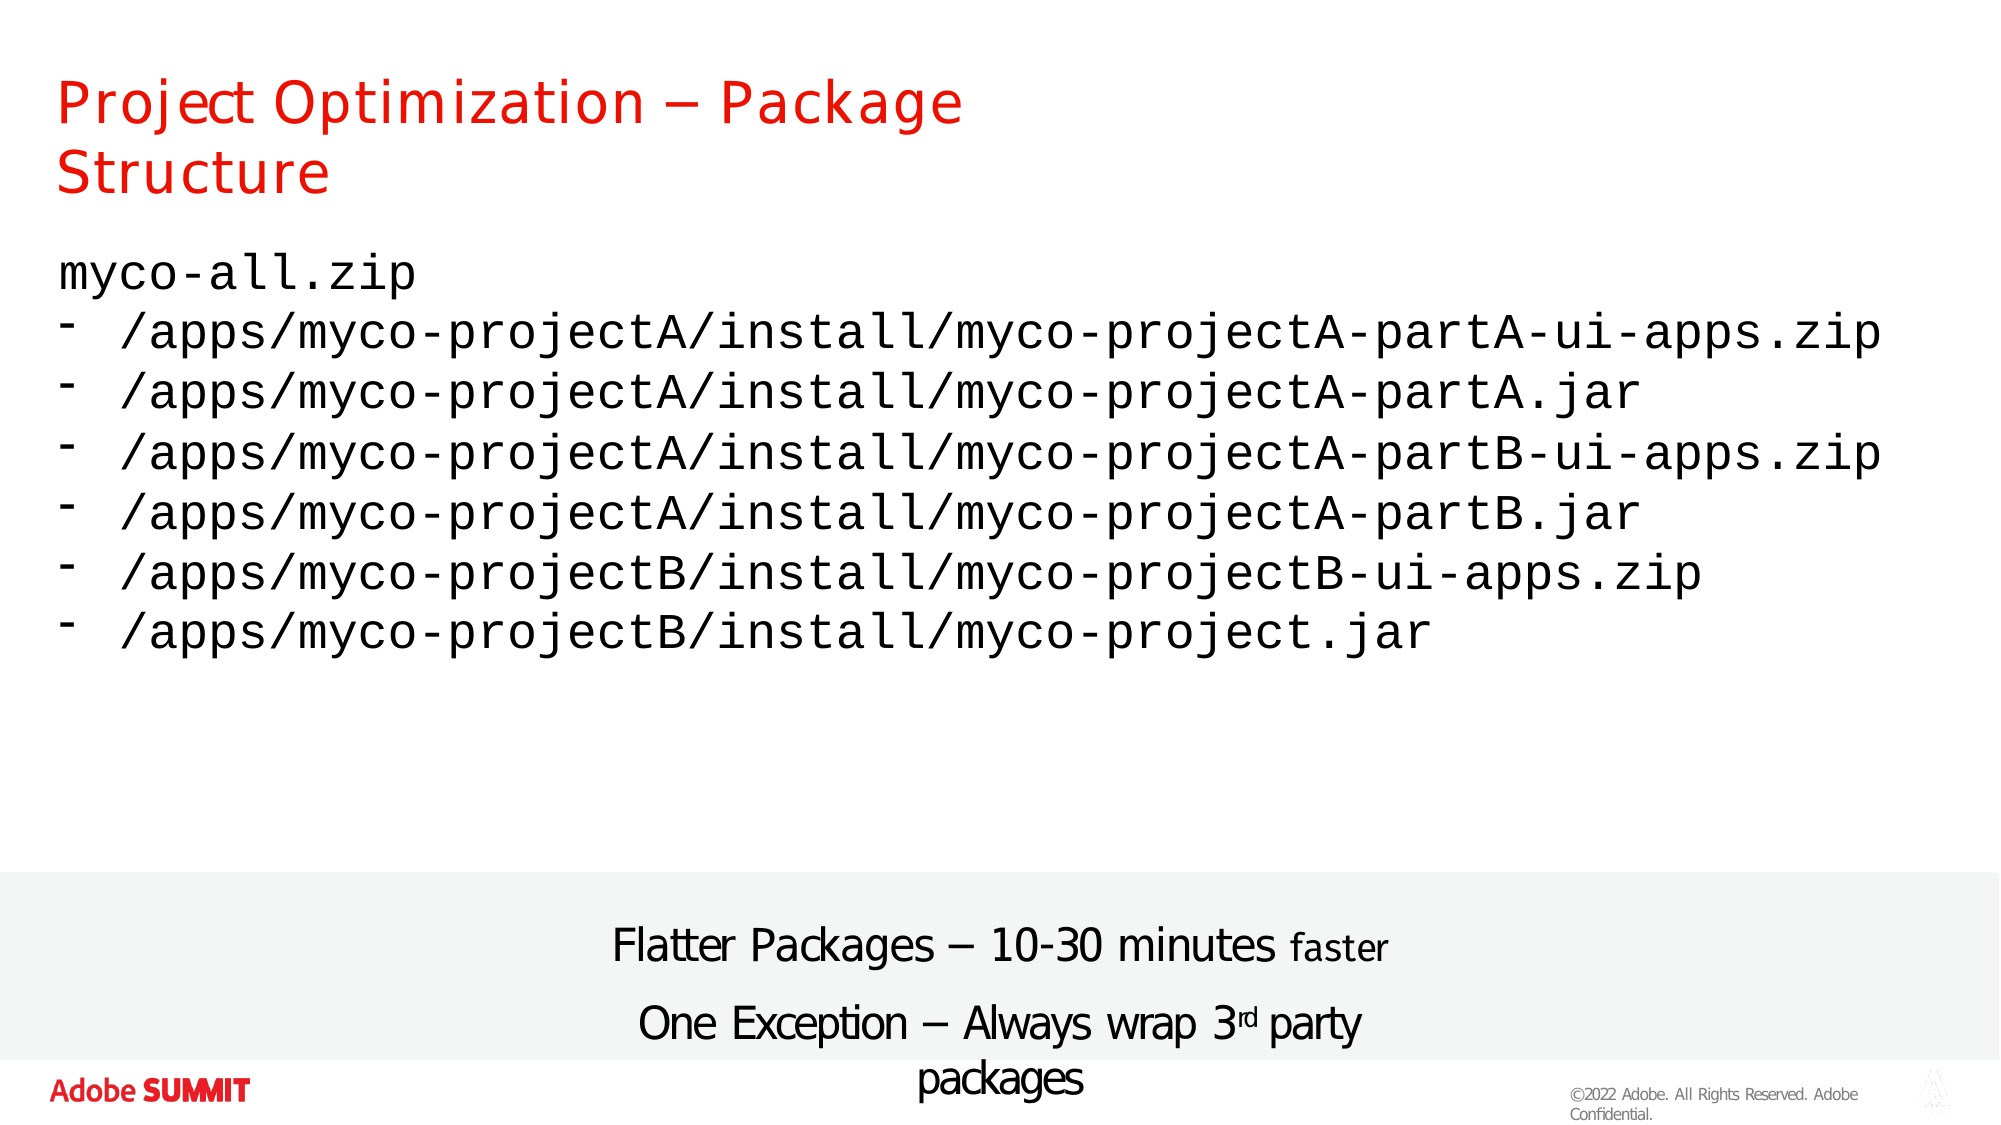

# Project Optimization – Package Structure

myco-all.zip
- /apps/myco-projects/install/myco-projectA-all.zip
- /apps/myco-projects/install/myco-projectA-partA-all.zip
- /apps/myco-projectA/install/myco-projectA-partA-ui-apps.zip
- /apps/myco-projectA/install/myco-projectA-partA.jar
- /apps/myco-projects/install/myco-projectA-partB-all.zip
- /apps/myco-projectA/install/myco-projectA-partB-ui-apps.zip
- /apps/myco-projectA/install/myco-projectA-partB.jar
- /apps/myco-projects/install/myco-projectB-all.zip
- /apps/myco-projectB/install/myco-projectB-ui-apps.zip
- /apps/myco-projectB/install/myco-project.jar
myco-all.zip
- /apps/myco-projects/install/myco-projectA-all.zip
- /apps/myco-projectA/install/myco-projectA-ui-apps.zip
- /apps/myco-projectA/install/myco-projectA.jar
- /apps/myco-projects/install/myco-projectB-all.zip
- /apps/myco-projectB/install/myco-projectB-ui-apps.zip
- /apps/myco-projectB/install/myco-project.jar
myco-all.zip
- /apps/myco/install/myco-ui-apps.zip
- /apps/myco/install/myco.jar
myco-all.zip
/apps/myco-projectA/install/myco-projectA-partA-ui-apps.zip
/apps/myco-projectA/install/myco-projectA-partA.jar
/apps/myco-projectA/install/myco-projectA-partB-ui-apps.zip
/apps/myco-projectA/install/myco-projectA-partB.jar
/apps/myco-projectB/install/myco-projectB-ui-apps.zip
/apps/myco-projectB/install/myco-project.jar

Flatter Packages – 10-30 minutes faster
One Exception – Always wrap 3rd party packages
©2022 Adobe. All Rights Reserved. Adobe Confidential.